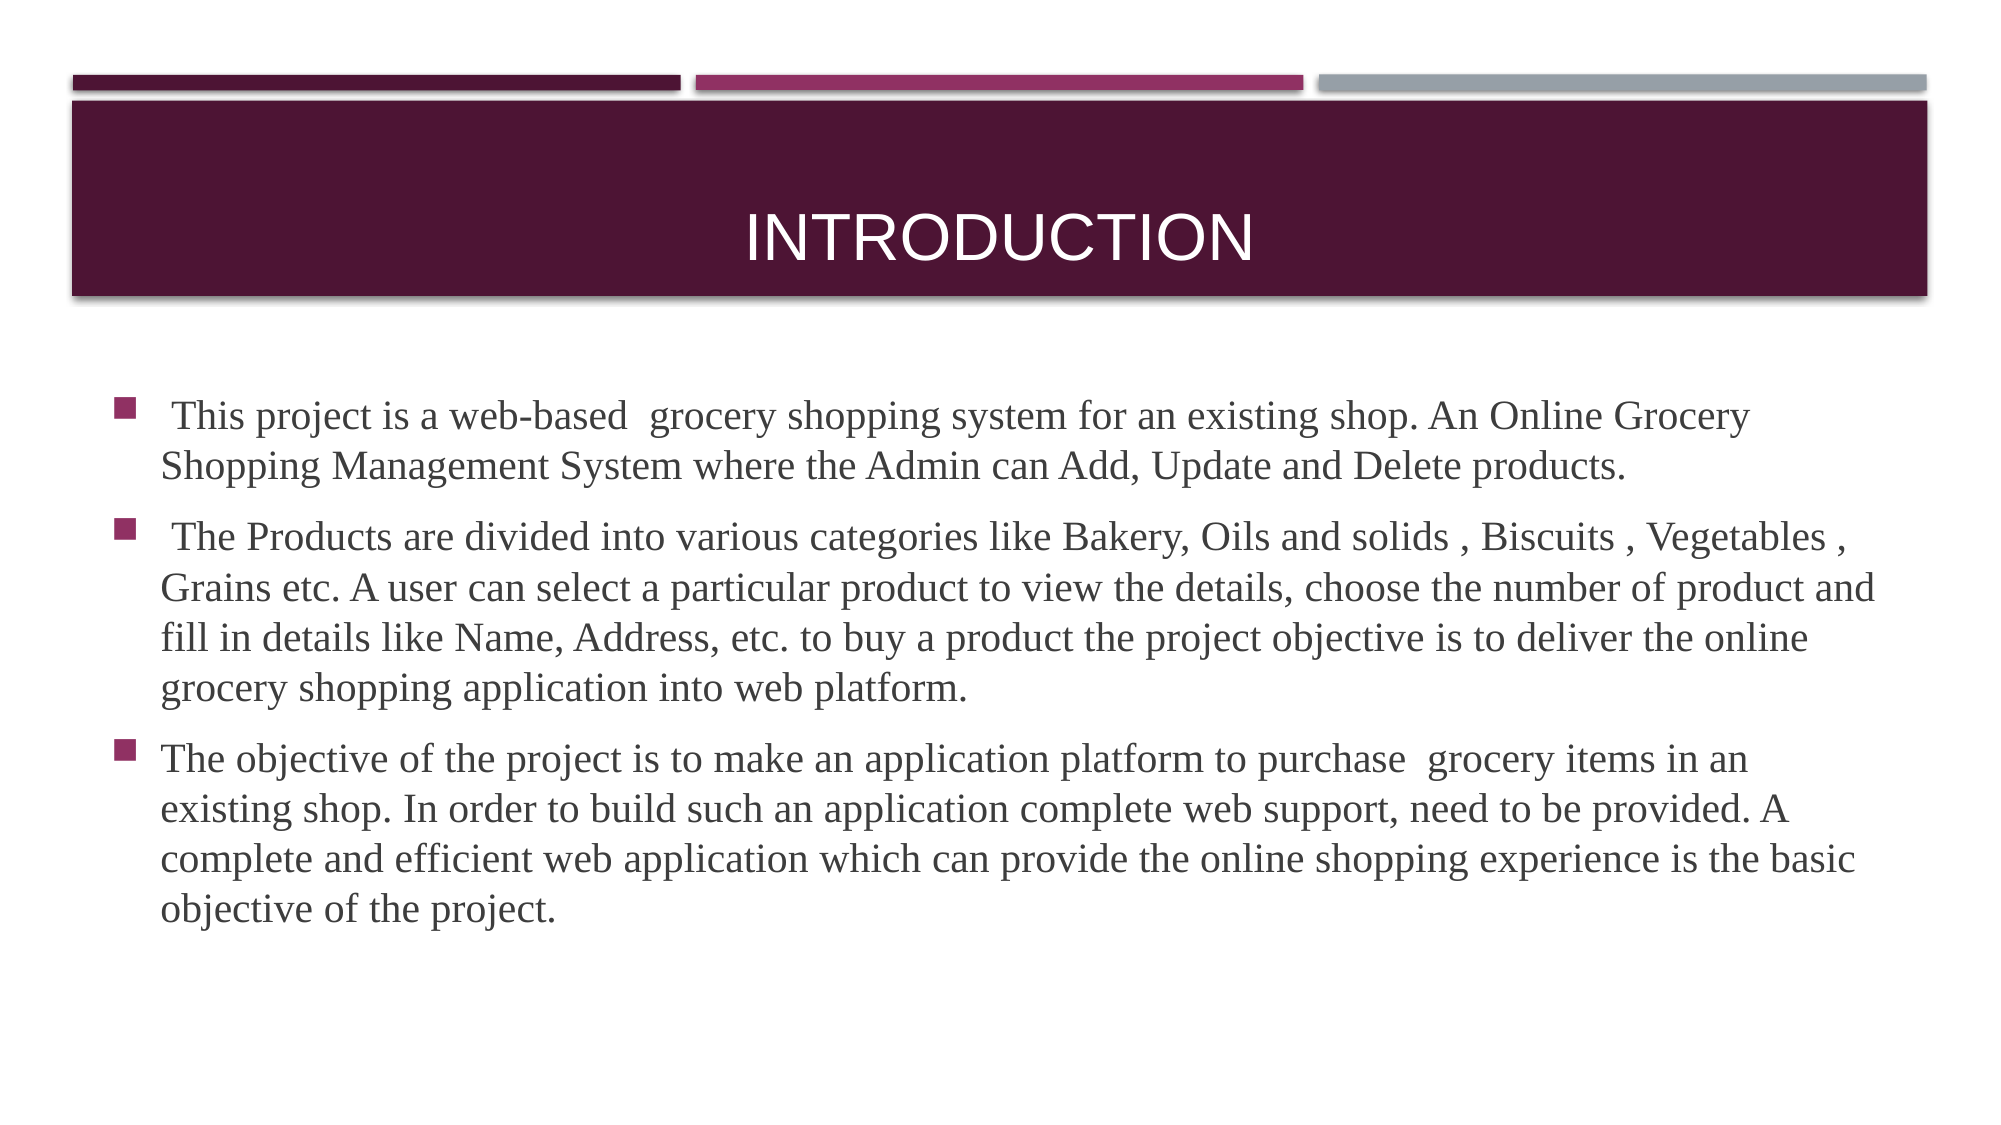

# INTRODUCTION
 This project is a web-based  grocery shopping system for an existing shop. An Online Grocery Shopping Management System where the Admin can Add, Update and Delete products.
 The Products are divided into various categories like Bakery, Oils and solids , Biscuits , Vegetables , Grains etc. A user can select a particular product to view the details, choose the number of product and fill in details like Name, Address, etc. to buy a product the project objective is to deliver the online grocery shopping application into web platform.
The objective of the project is to make an application platform to purchase  grocery items in an existing shop. In order to build such an application complete web support, need to be provided. A complete and efficient web application which can provide the online shopping experience is the basic objective of the project.